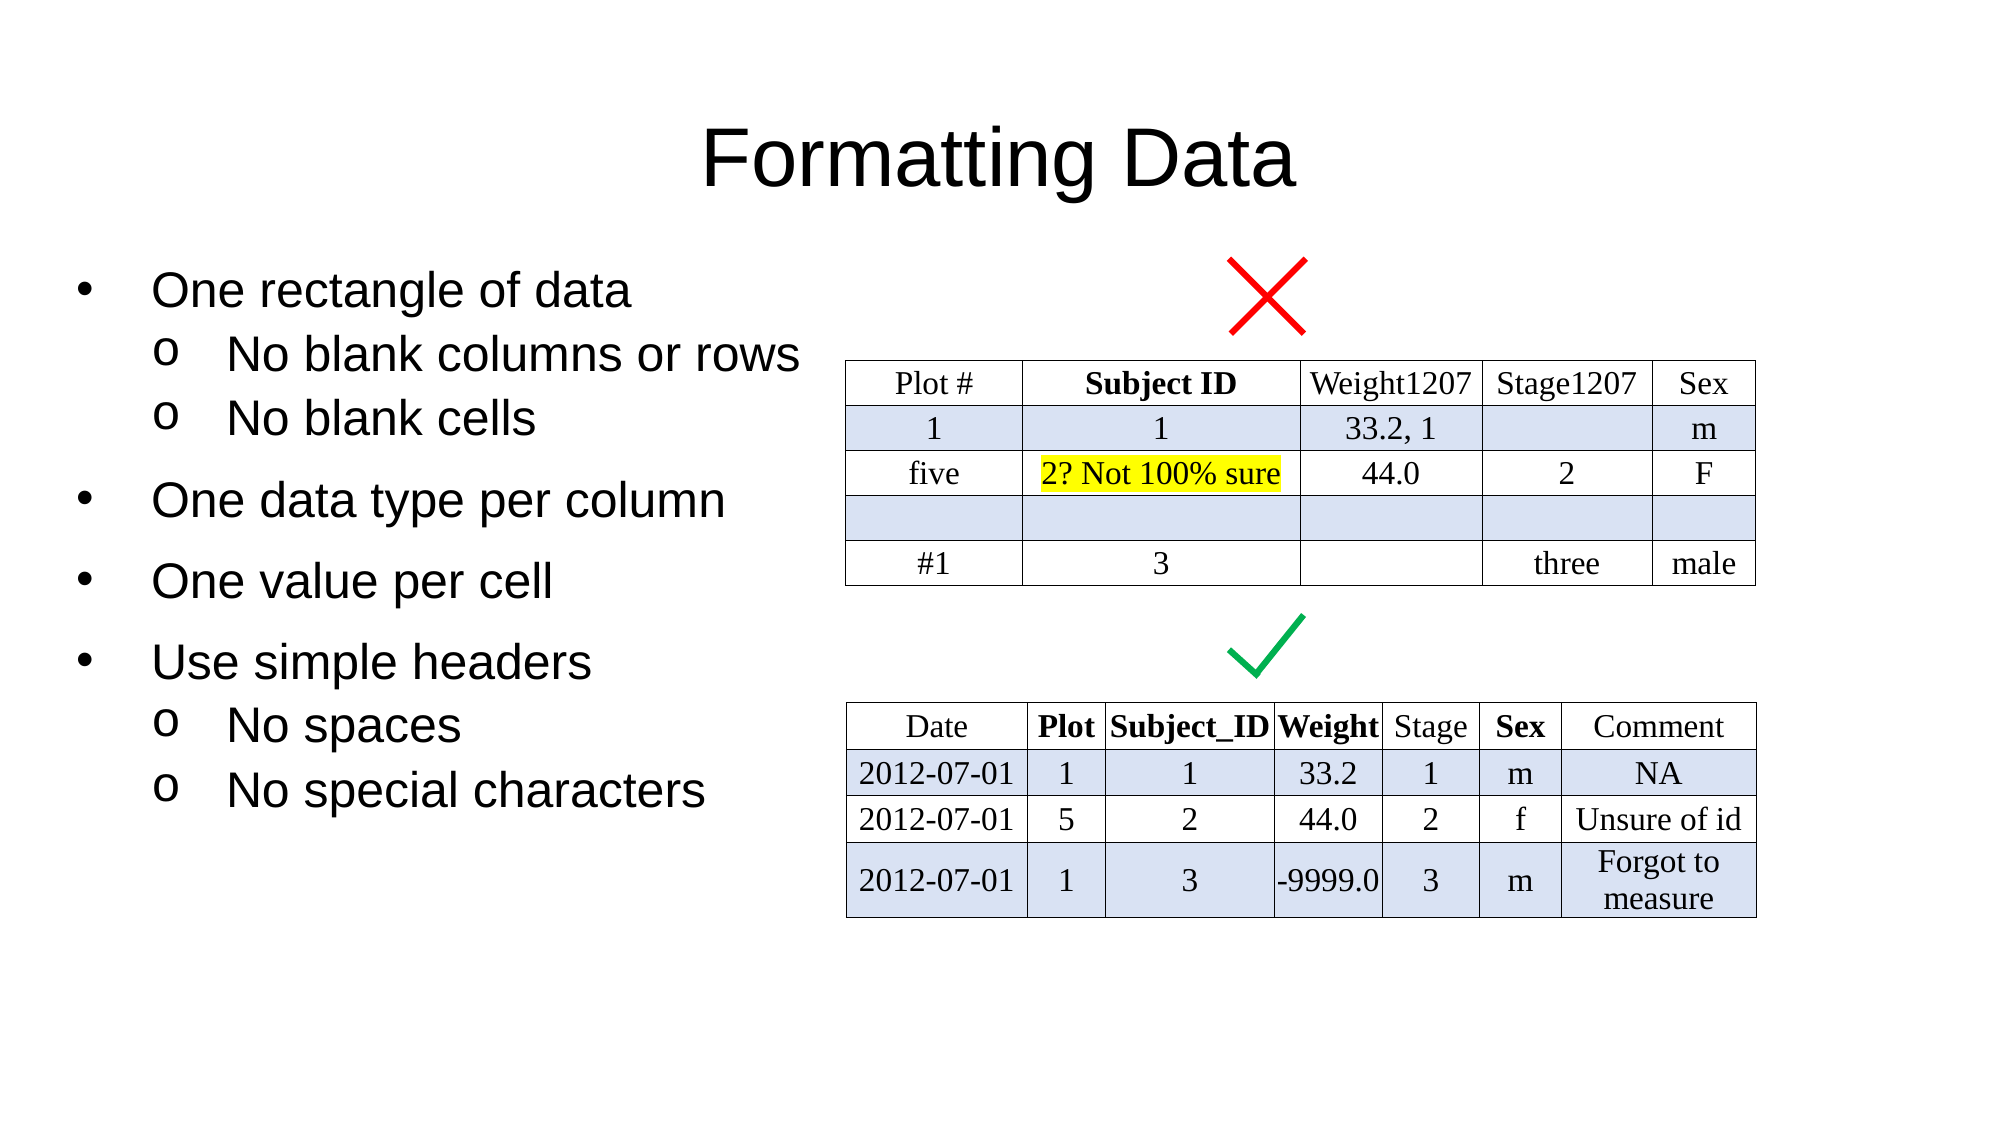

Formatting Data
One rectangle of data
No blank columns or rows
No blank cells
One data type per column
One value per cell
Use simple headers
No spaces
No special characters
| Plot # | Subject ID | Weight1207 | Stage1207 | Sex |
| --- | --- | --- | --- | --- |
| 1 | 1 | 33.2, 1 |  | m |
| five | 2? Not 100% sure | 44.0 | 2 | F |
|  |  |  |  |  |
| #1 | 3 |  | three | male |
| Date | Plot | Subject\_ID | Weight | Stage | Sex | Comment |
| --- | --- | --- | --- | --- | --- | --- |
| 2012-07-01 | 1 | 1 | 33.2 | 1 | m | NA |
| 2012-07-01 | 5 | 2 | 44.0 | 2 | f | Unsure of id |
| 2012-07-01 | 1 | 3 | -9999.0 | 3 | m | Forgot to measure |